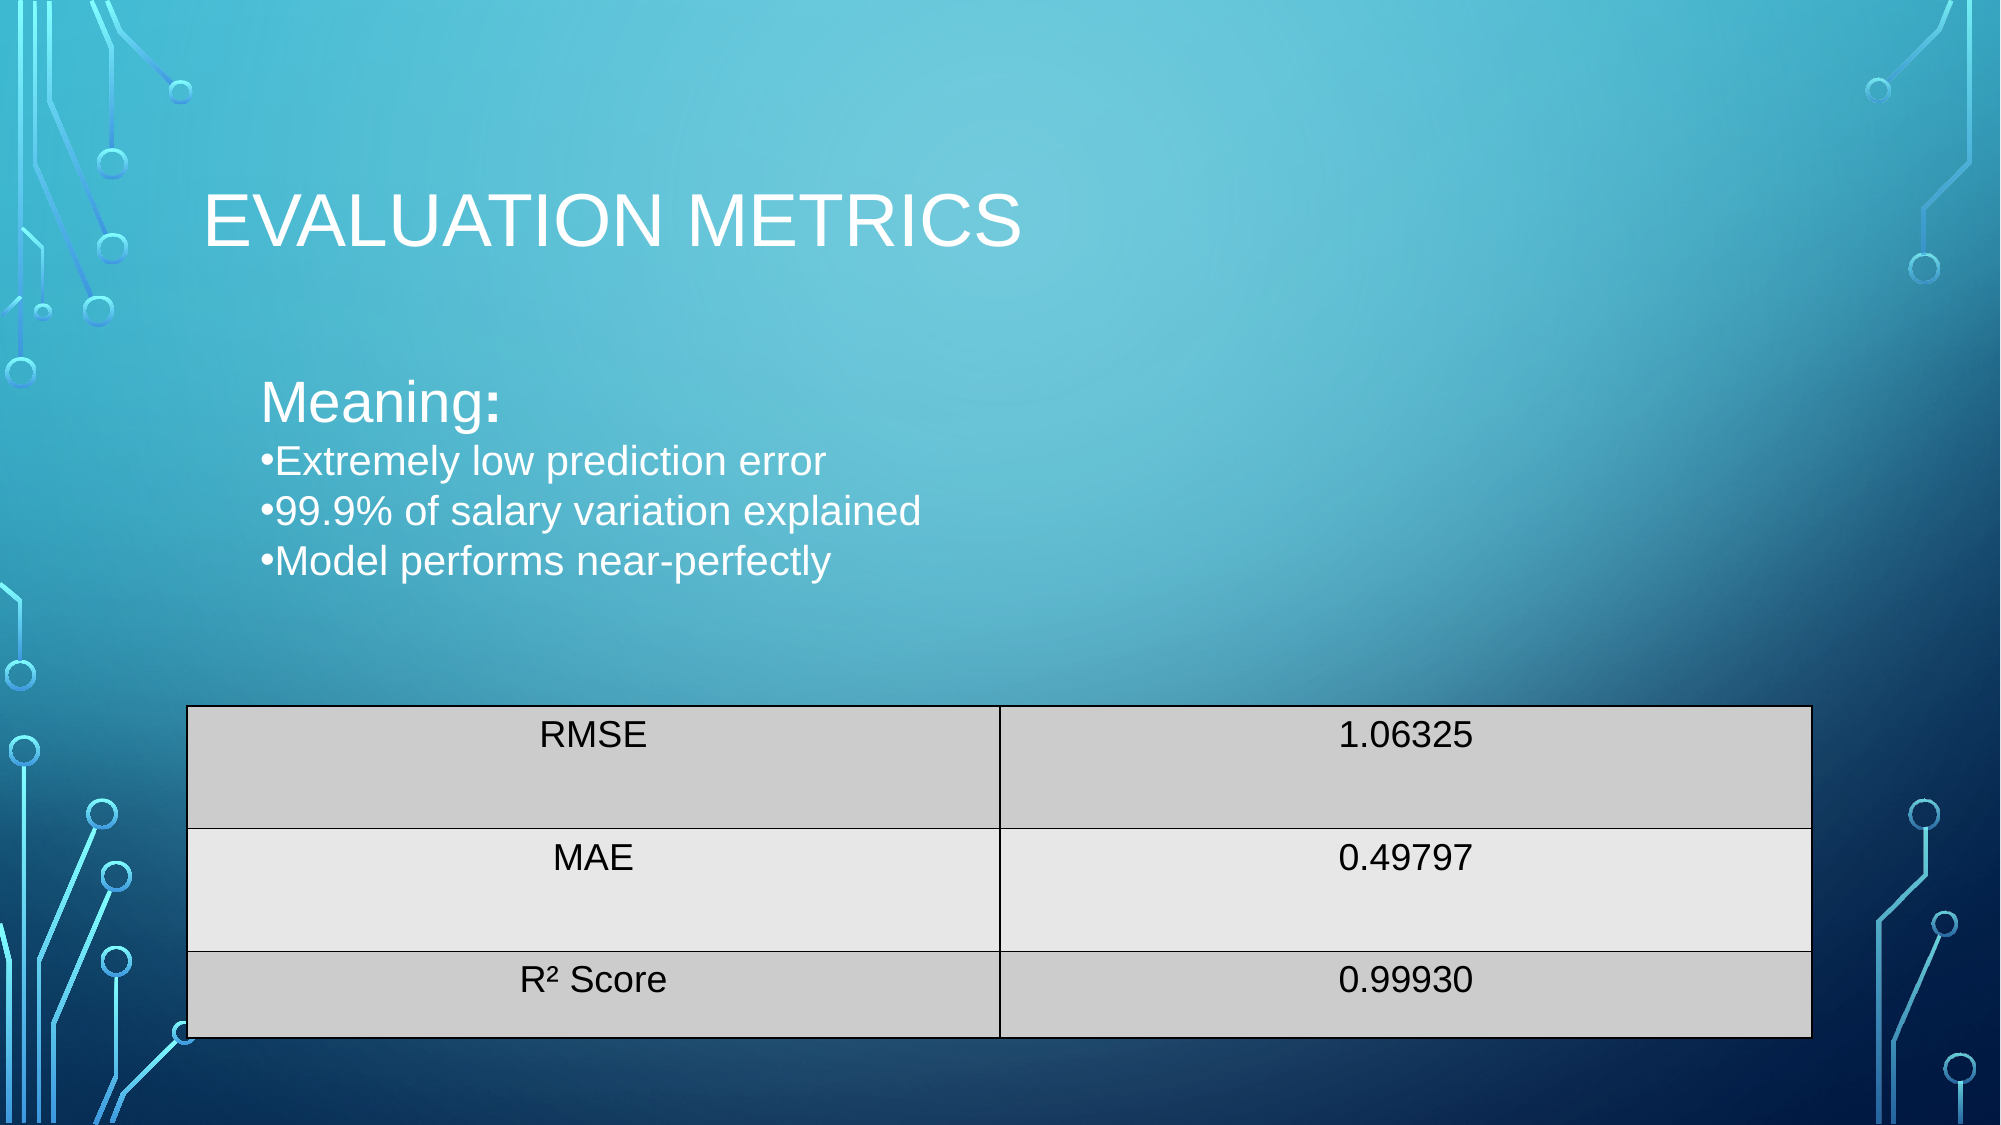

# Evaluation metrics
Meaning:
Extremely low prediction error
99.9% of salary variation explained
Model performs near-perfectly

| RMSE | 1.06325 |
| --- | --- |
| MAE | 0.49797 |
| R² Score | 0.99930 |